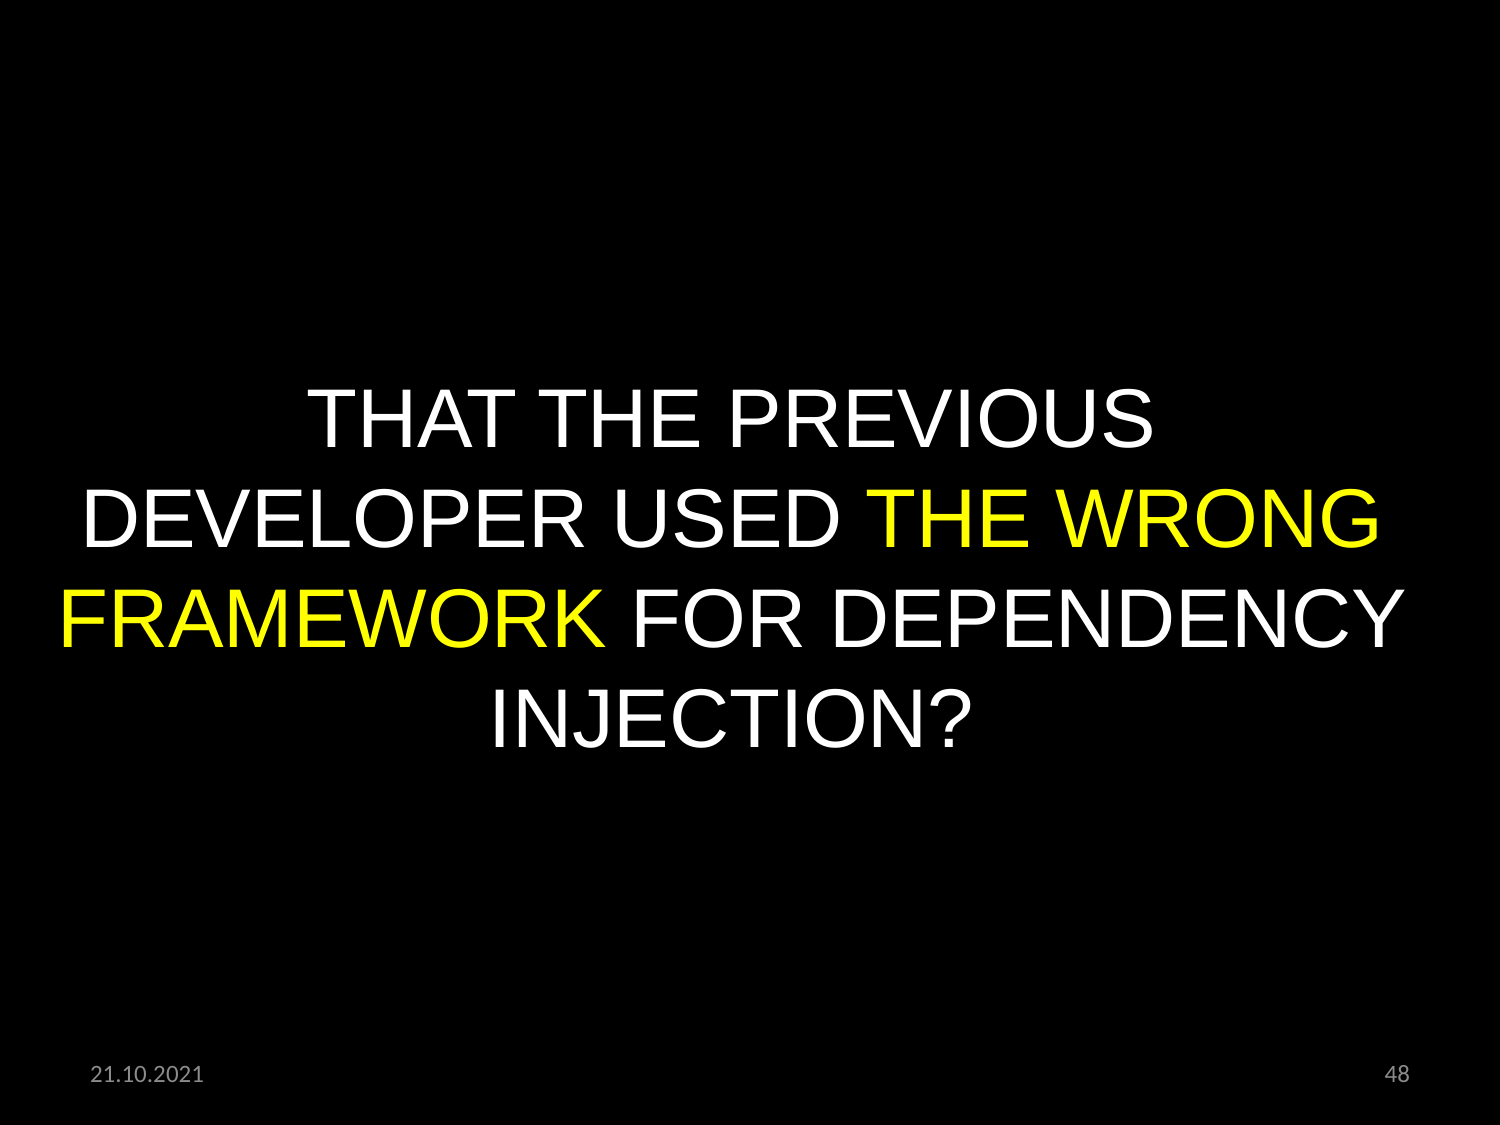

THAT THE PREVIOUS DEVELOPER USED THE WRONG FRAMEWORK FOR DEPENDENCY INJECTION?
21.10.2021
48